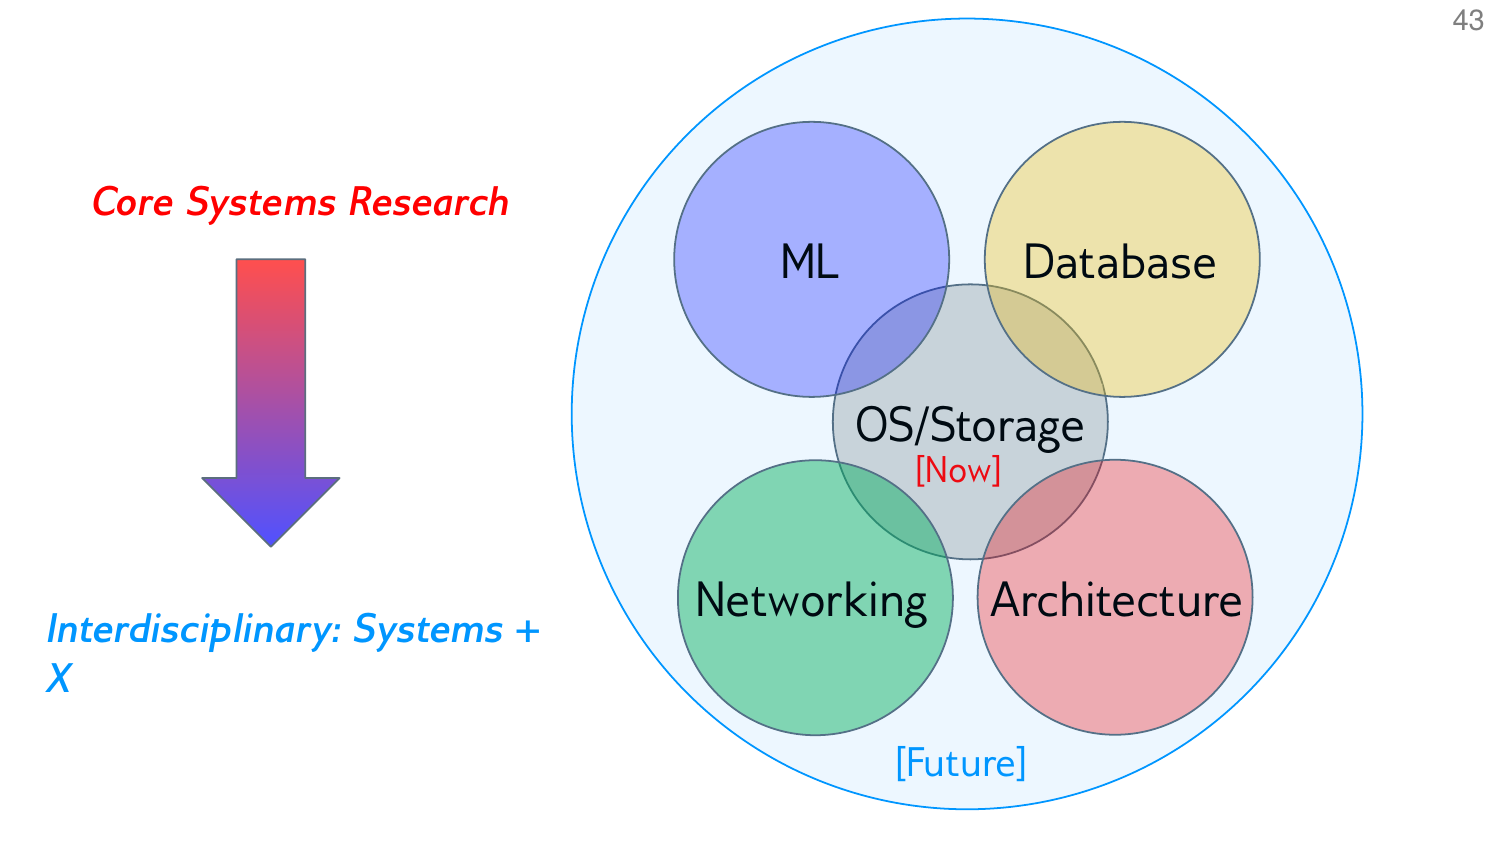

[Future]

ML

Database
Core Systems Research

OS/Storage
[Now]

Architecture

Networking
Interdisciplinary: Systems + X